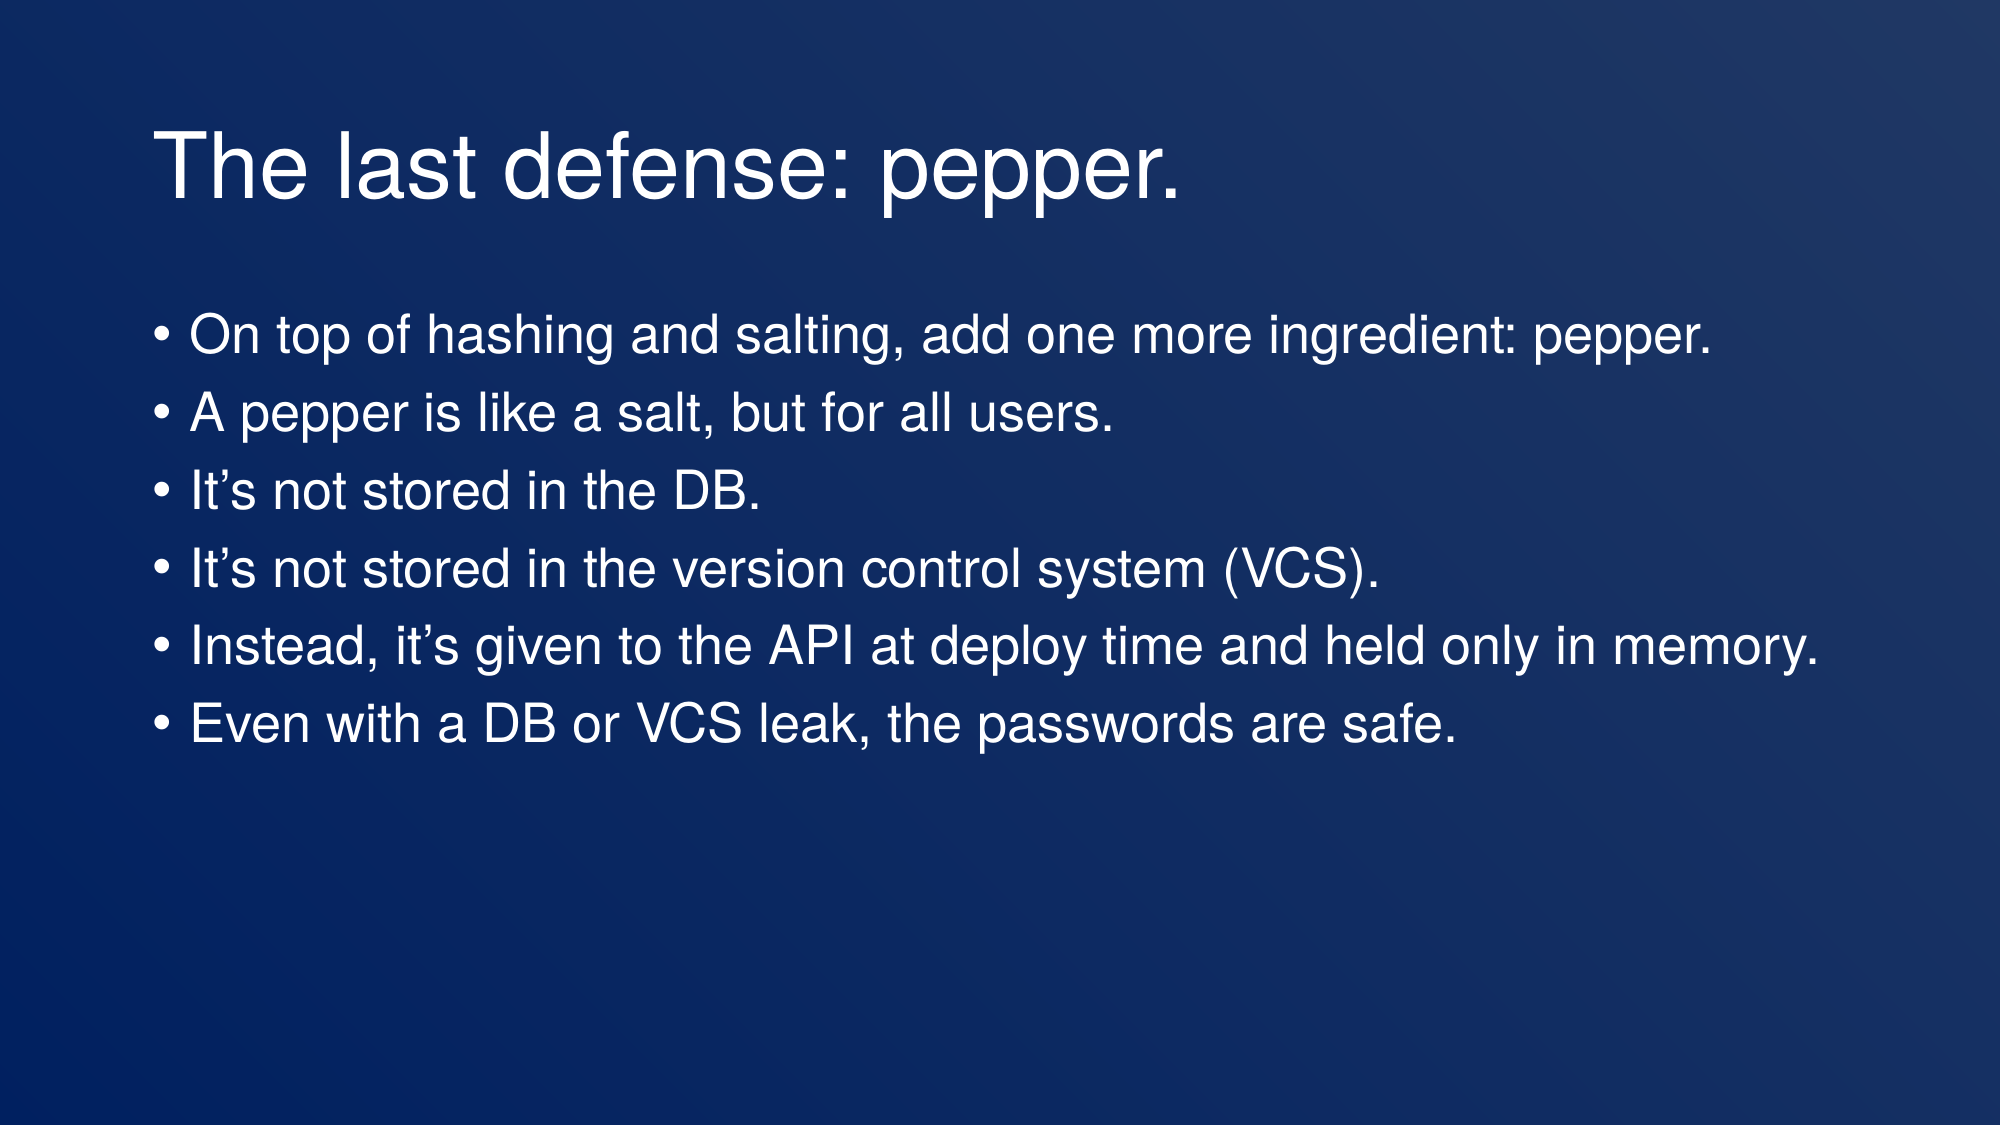

# The last defense: pepper.
On top of hashing and salting, add one more ingredient: pepper.
A pepper is like a salt, but for all users.
It’s not stored in the DB.
It’s not stored in the version control system (VCS).
Instead, it’s given to the API at deploy time and held only in memory.
Even with a DB or VCS leak, the passwords are safe.